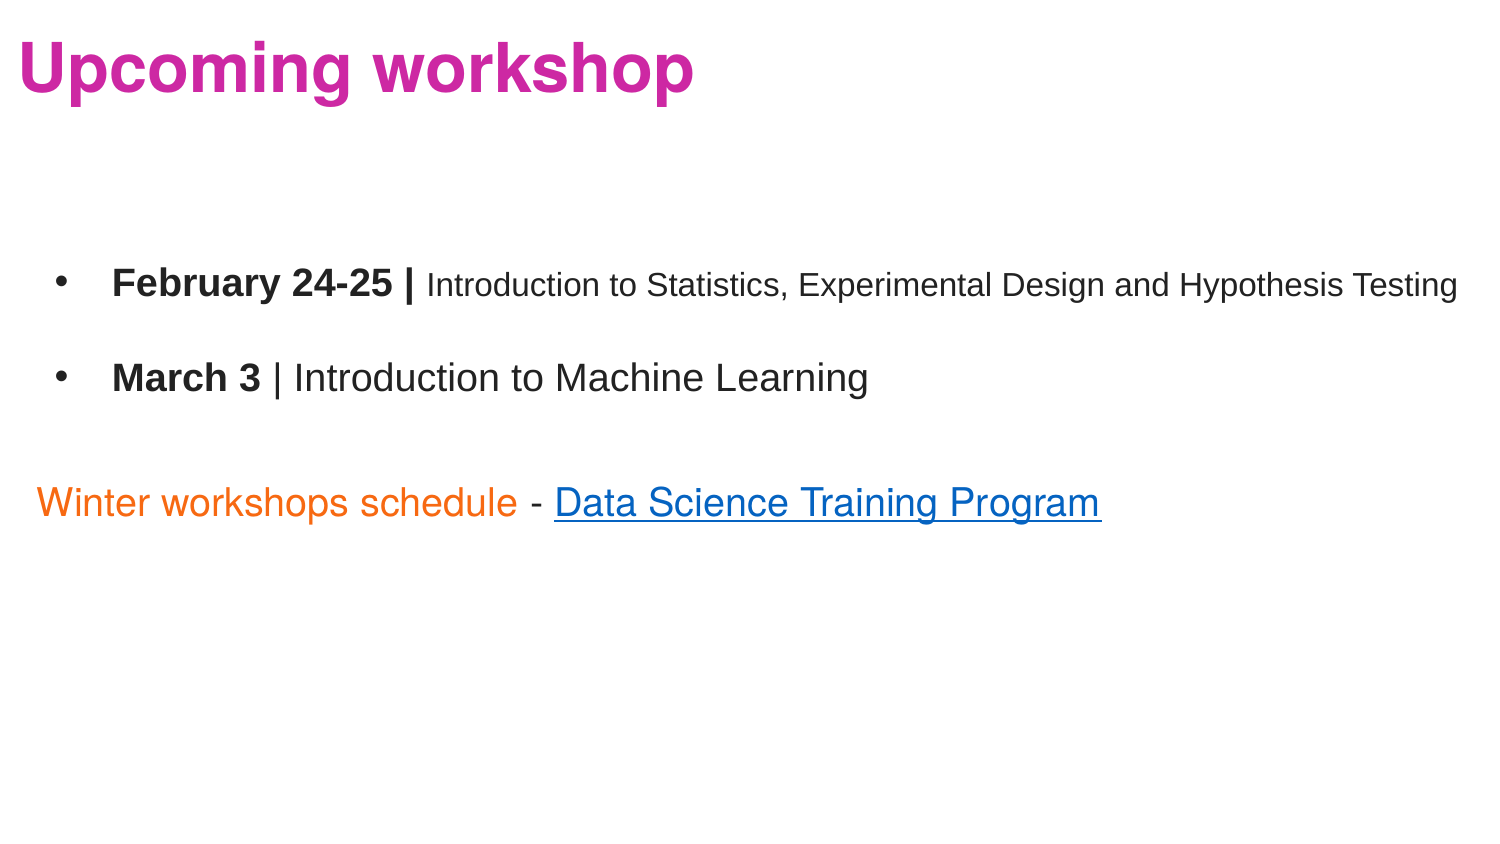

Upcoming workshop

February 24-25 | Introduction to Statistics, Experimental Design and Hypothesis Testing
March 3 | Introduction to Machine Learning
Winter workshops schedule - Data Science Training Program